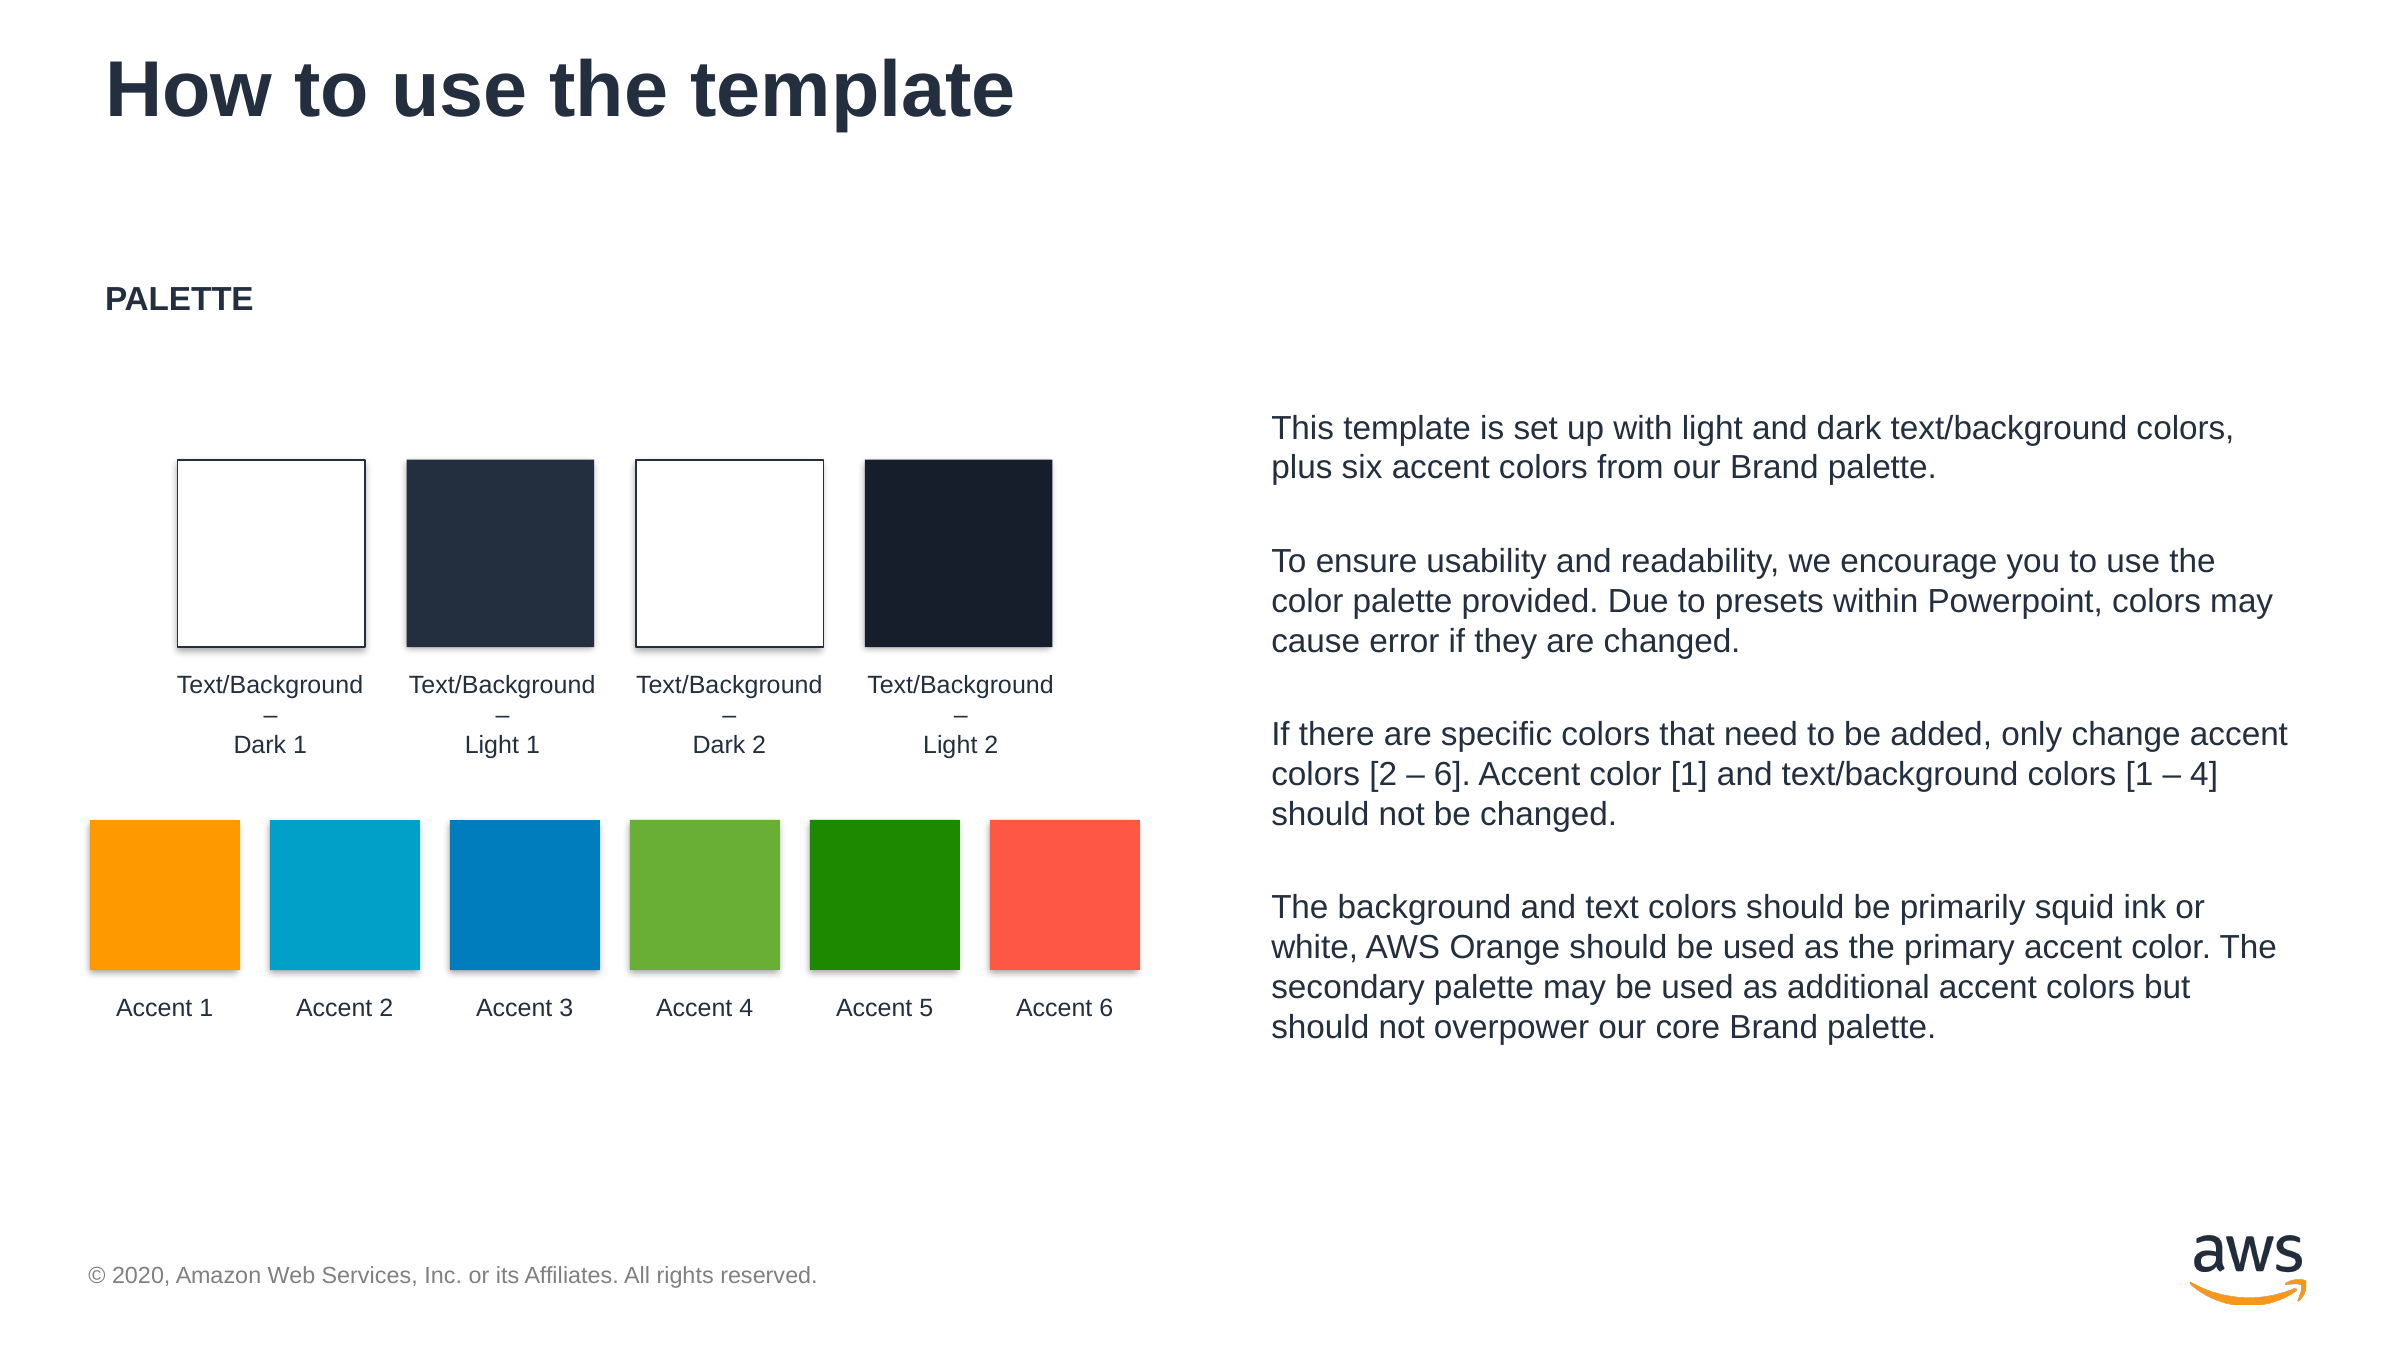

# How to use the template
PALETTE
This template is set up with light and dark text/background colors, plus six accent colors from our Brand palette.

To ensure usability and readability, we encourage you to use the color palette provided. Due to presets within Powerpoint, colors may cause error if they are changed.

If there are specific colors that need to be added, only change accent colors [2 – 6]. Accent color [1] and text/background colors [1 – 4] should not be changed.

The background and text colors should be primarily squid ink or white, AWS Orange should be used as the primary accent color. The secondary palette may be used as additional accent colors but should not overpower our core Brand palette.

Text/Background
 –
Dark 1
Text/Background
 –
Light 1
Text/Background
 –
Dark 2
Text/Background
 –
Light 2

Accent 1
Accent 2
Accent 3
Accent 4
Accent 5
Accent 6